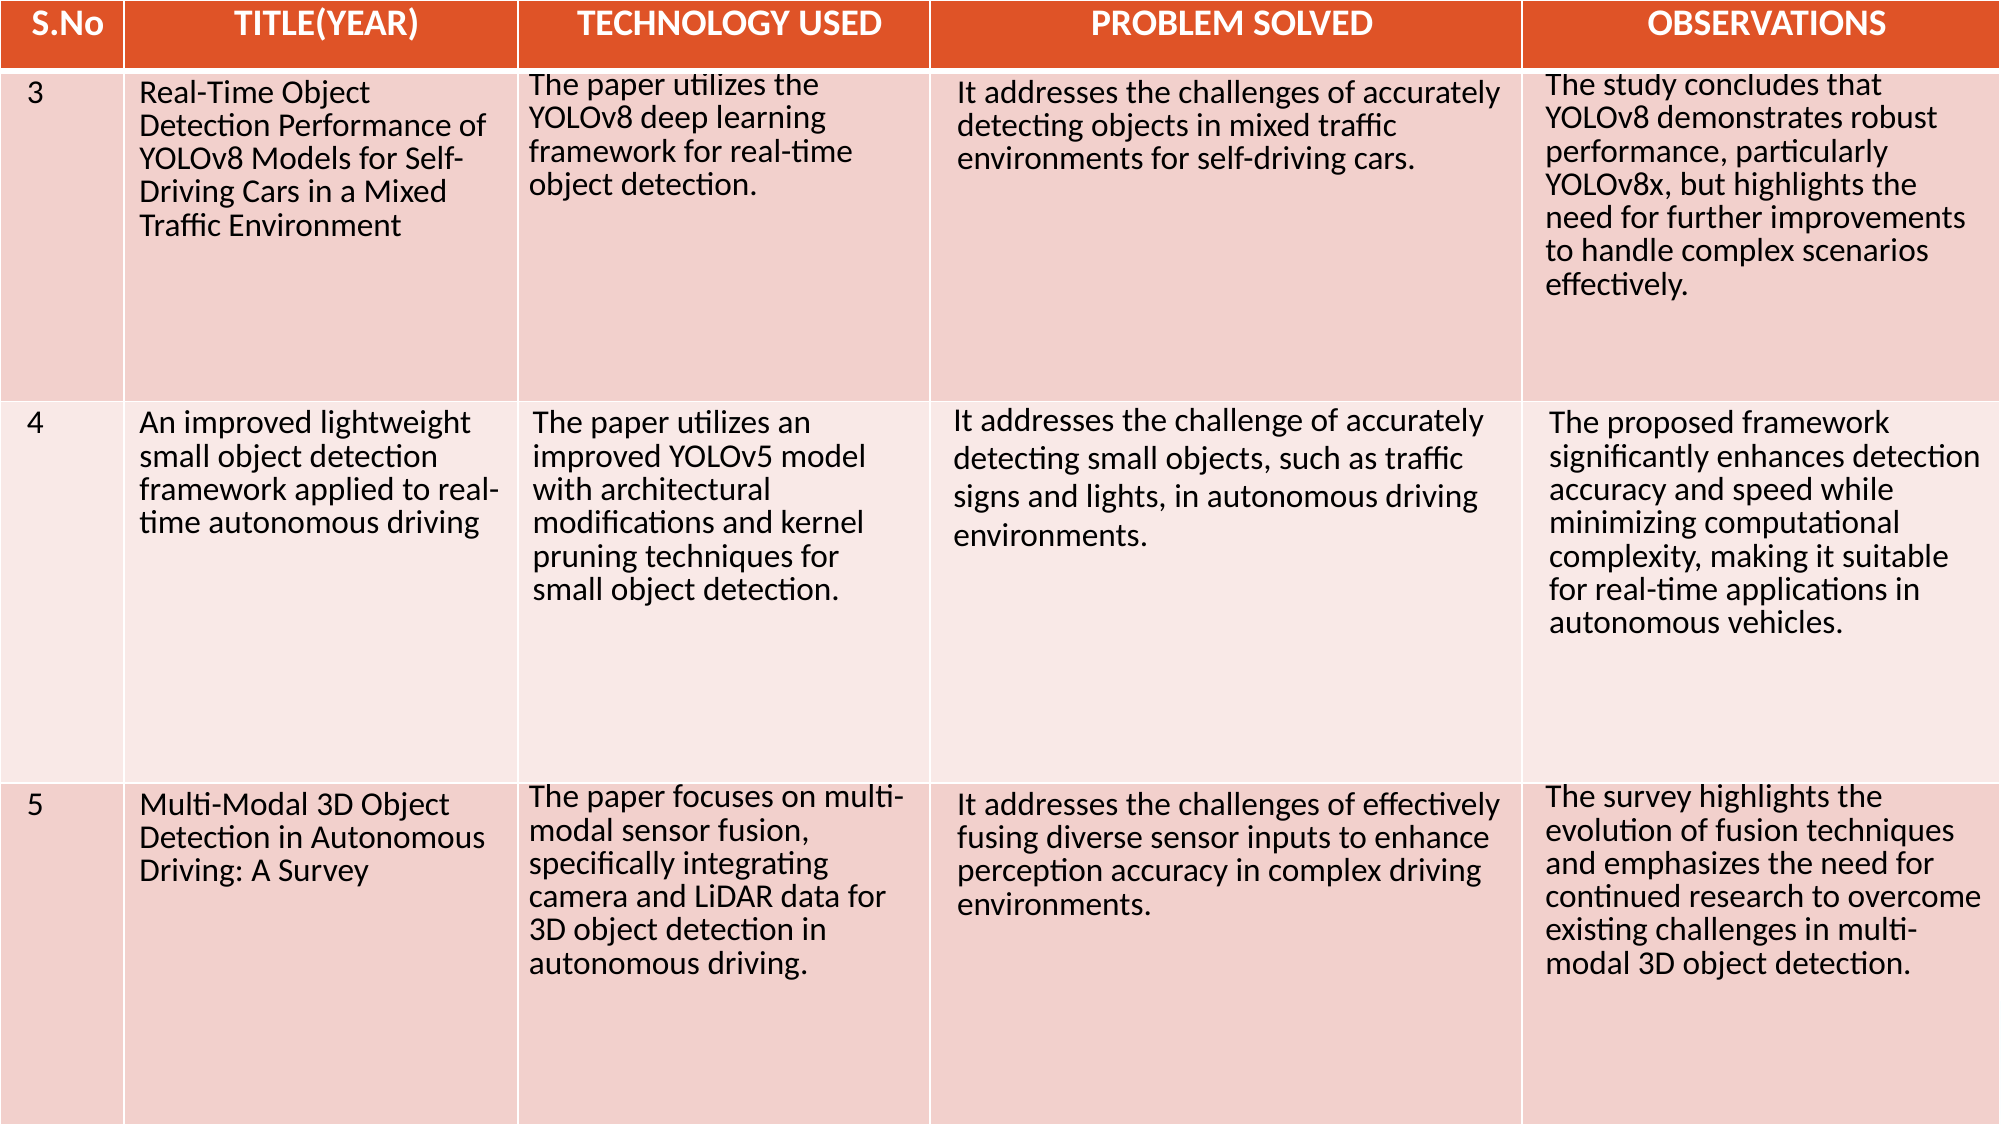

| S.No | TITLE(YEAR) | TECHNOLOGY USED | PROBLEM SOLVED | OBSERVATIONS |
| --- | --- | --- | --- | --- |
| 3 | Real-Time Object Detection Performance of YOLOv8 Models for Self-Driving Cars in a Mixed Traffic Environment | The paper utilizes the YOLOv8 deep learning framework for real-time object detection. | It addresses the challenges of accurately detecting objects in mixed traffic environments for self-driving cars. | The study concludes that YOLOv8 demonstrates robust performance, particularly YOLOv8x, but highlights the need for further improvements to handle complex scenarios effectively. |
| 4 | An improved lightweight small object detection framework applied to real-time autonomous driving | The paper utilizes an improved YOLOv5 model with architectural modifications and kernel pruning techniques for small object detection. | It addresses the challenge of accurately detecting small objects, such as traffic signs and lights, in autonomous driving environments. | The proposed framework significantly enhances detection accuracy and speed while minimizing computational complexity, making it suitable for real-time applications in autonomous vehicles. |
| 5 | Multi-Modal 3D Object Detection in Autonomous Driving: A Survey | The paper focuses on multi-modal sensor fusion, specifically integrating camera and LiDAR data for 3D object detection in autonomous driving. | It addresses the challenges of effectively fusing diverse sensor inputs to enhance perception accuracy in complex driving environments. | The survey highlights the evolution of fusion techniques and emphasizes the need for continued research to overcome existing challenges in multi-modal 3D object detection. |